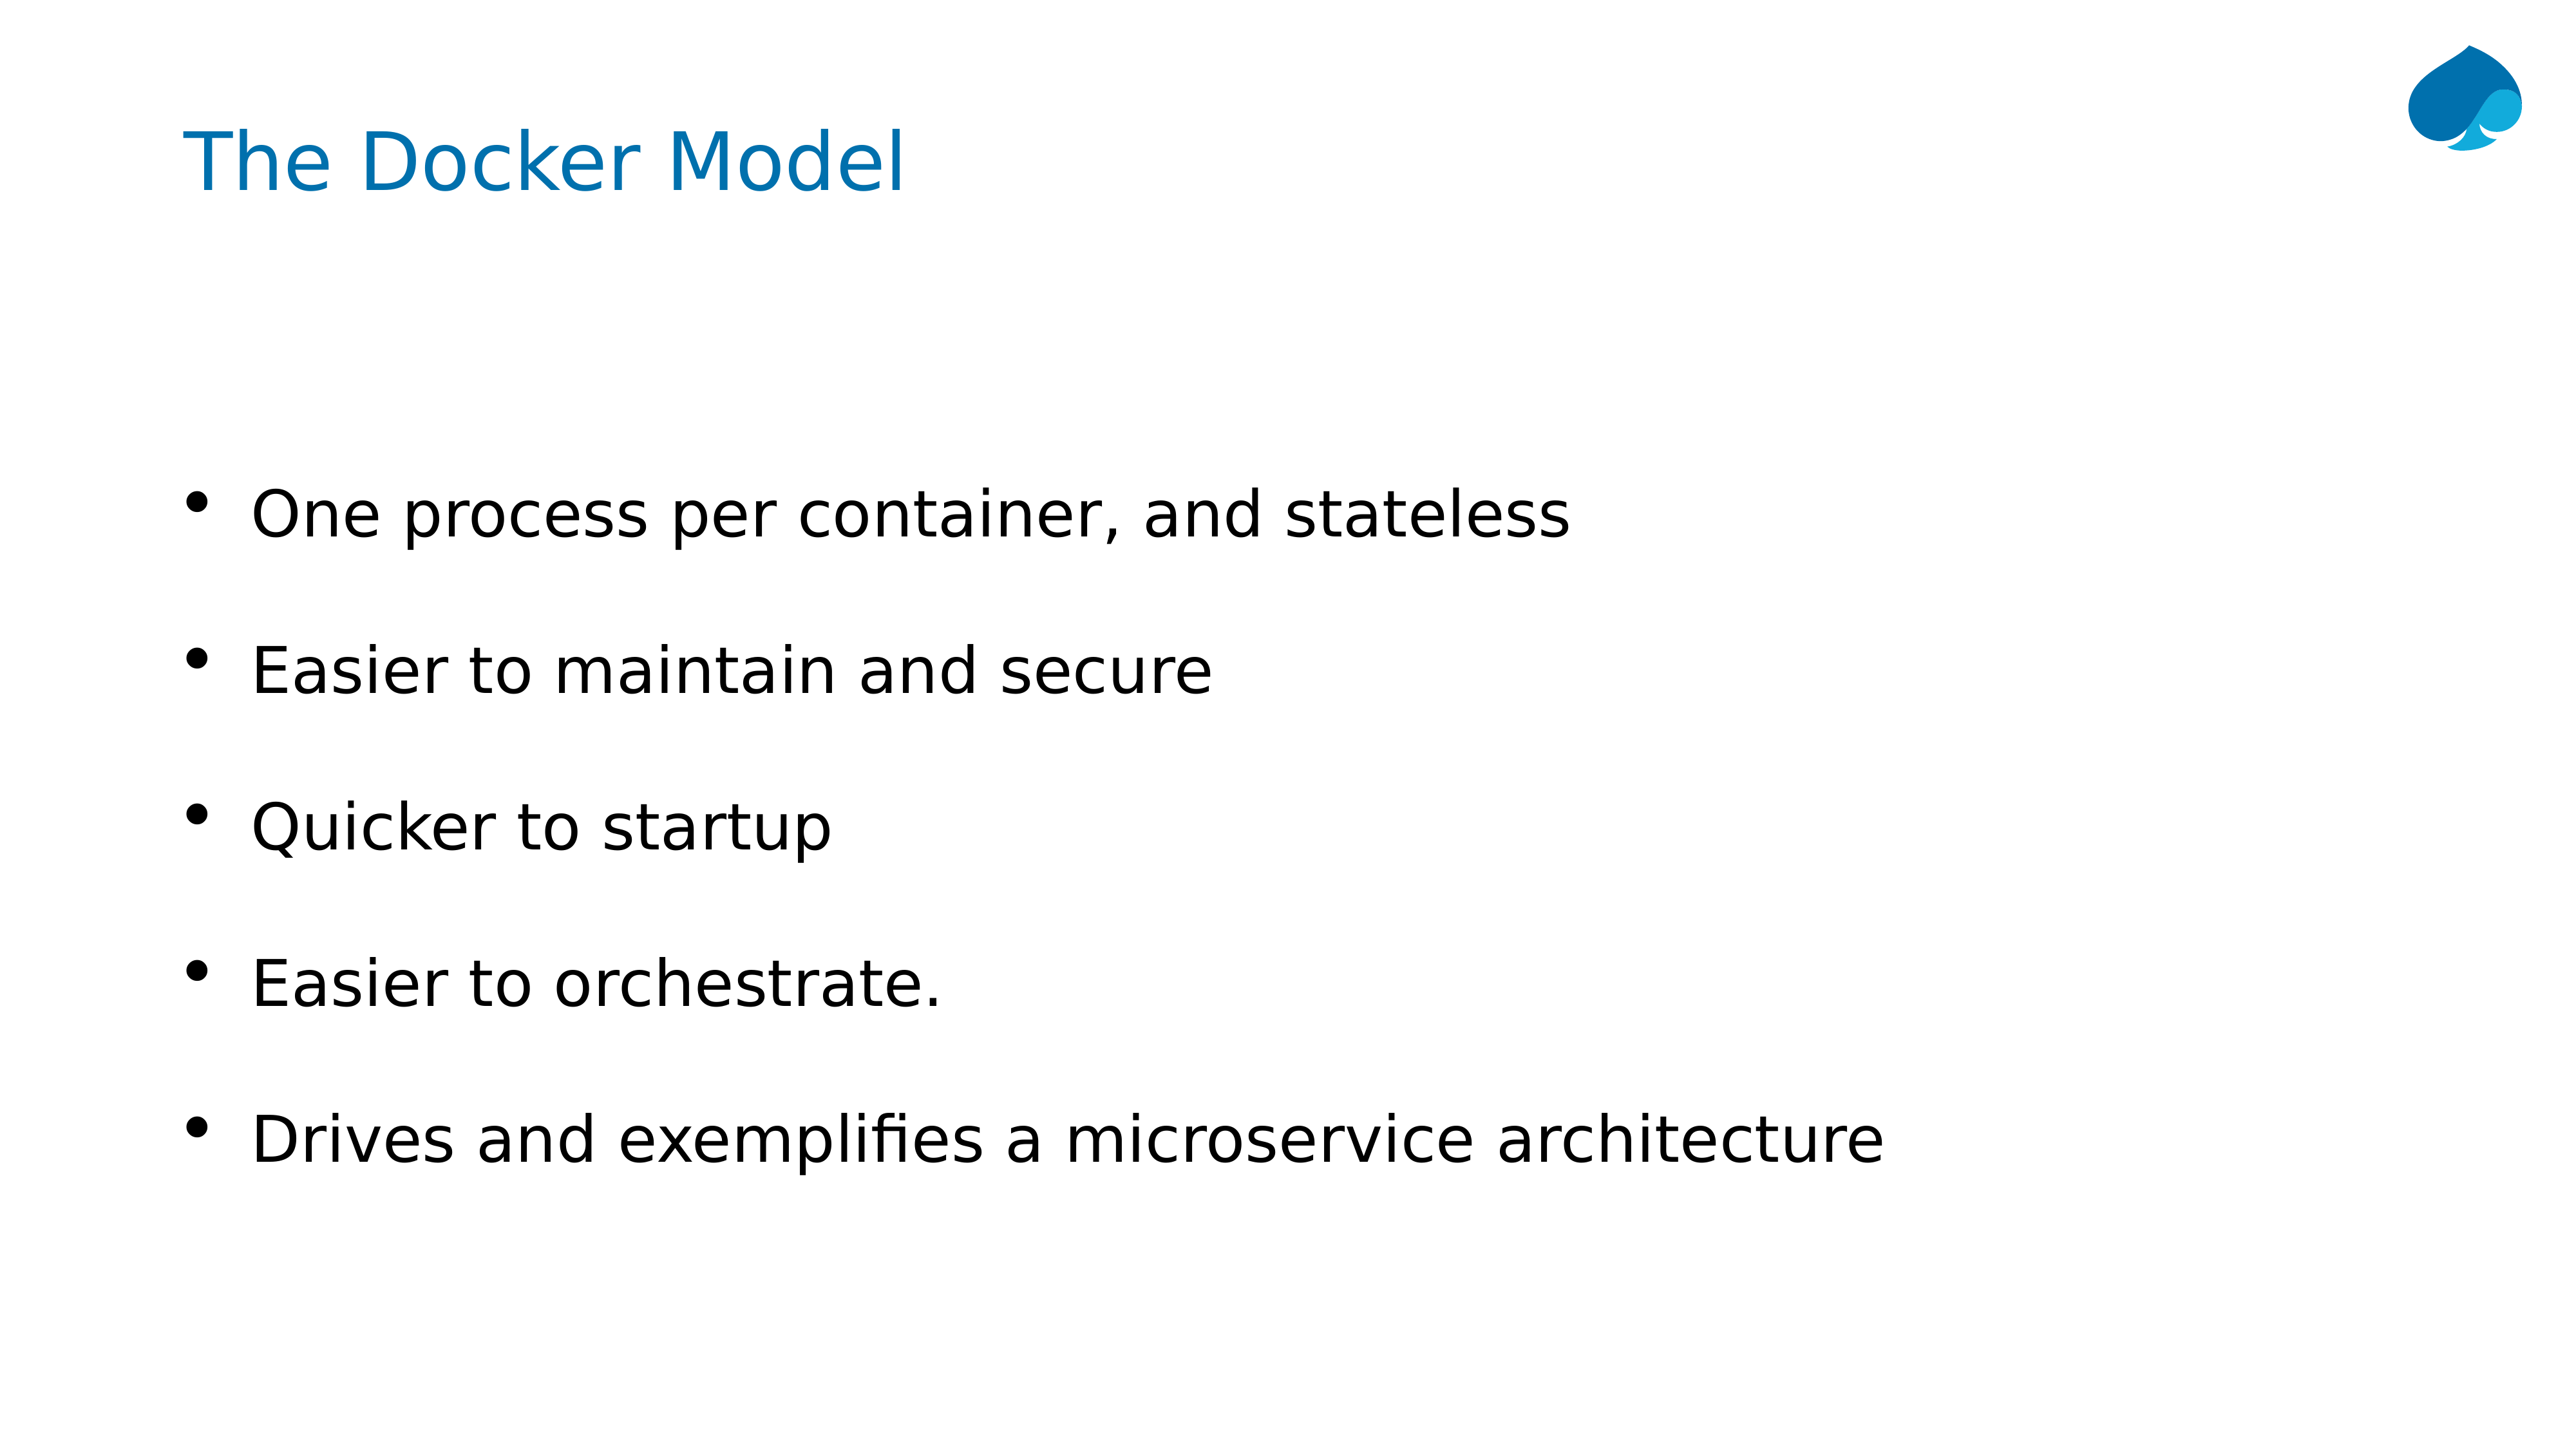

# The Docker Model

One process per container, and stateless
Easier to maintain and secure
Quicker to startup
Easier to orchestrate.
Drives and exemplifies a microservice architecture